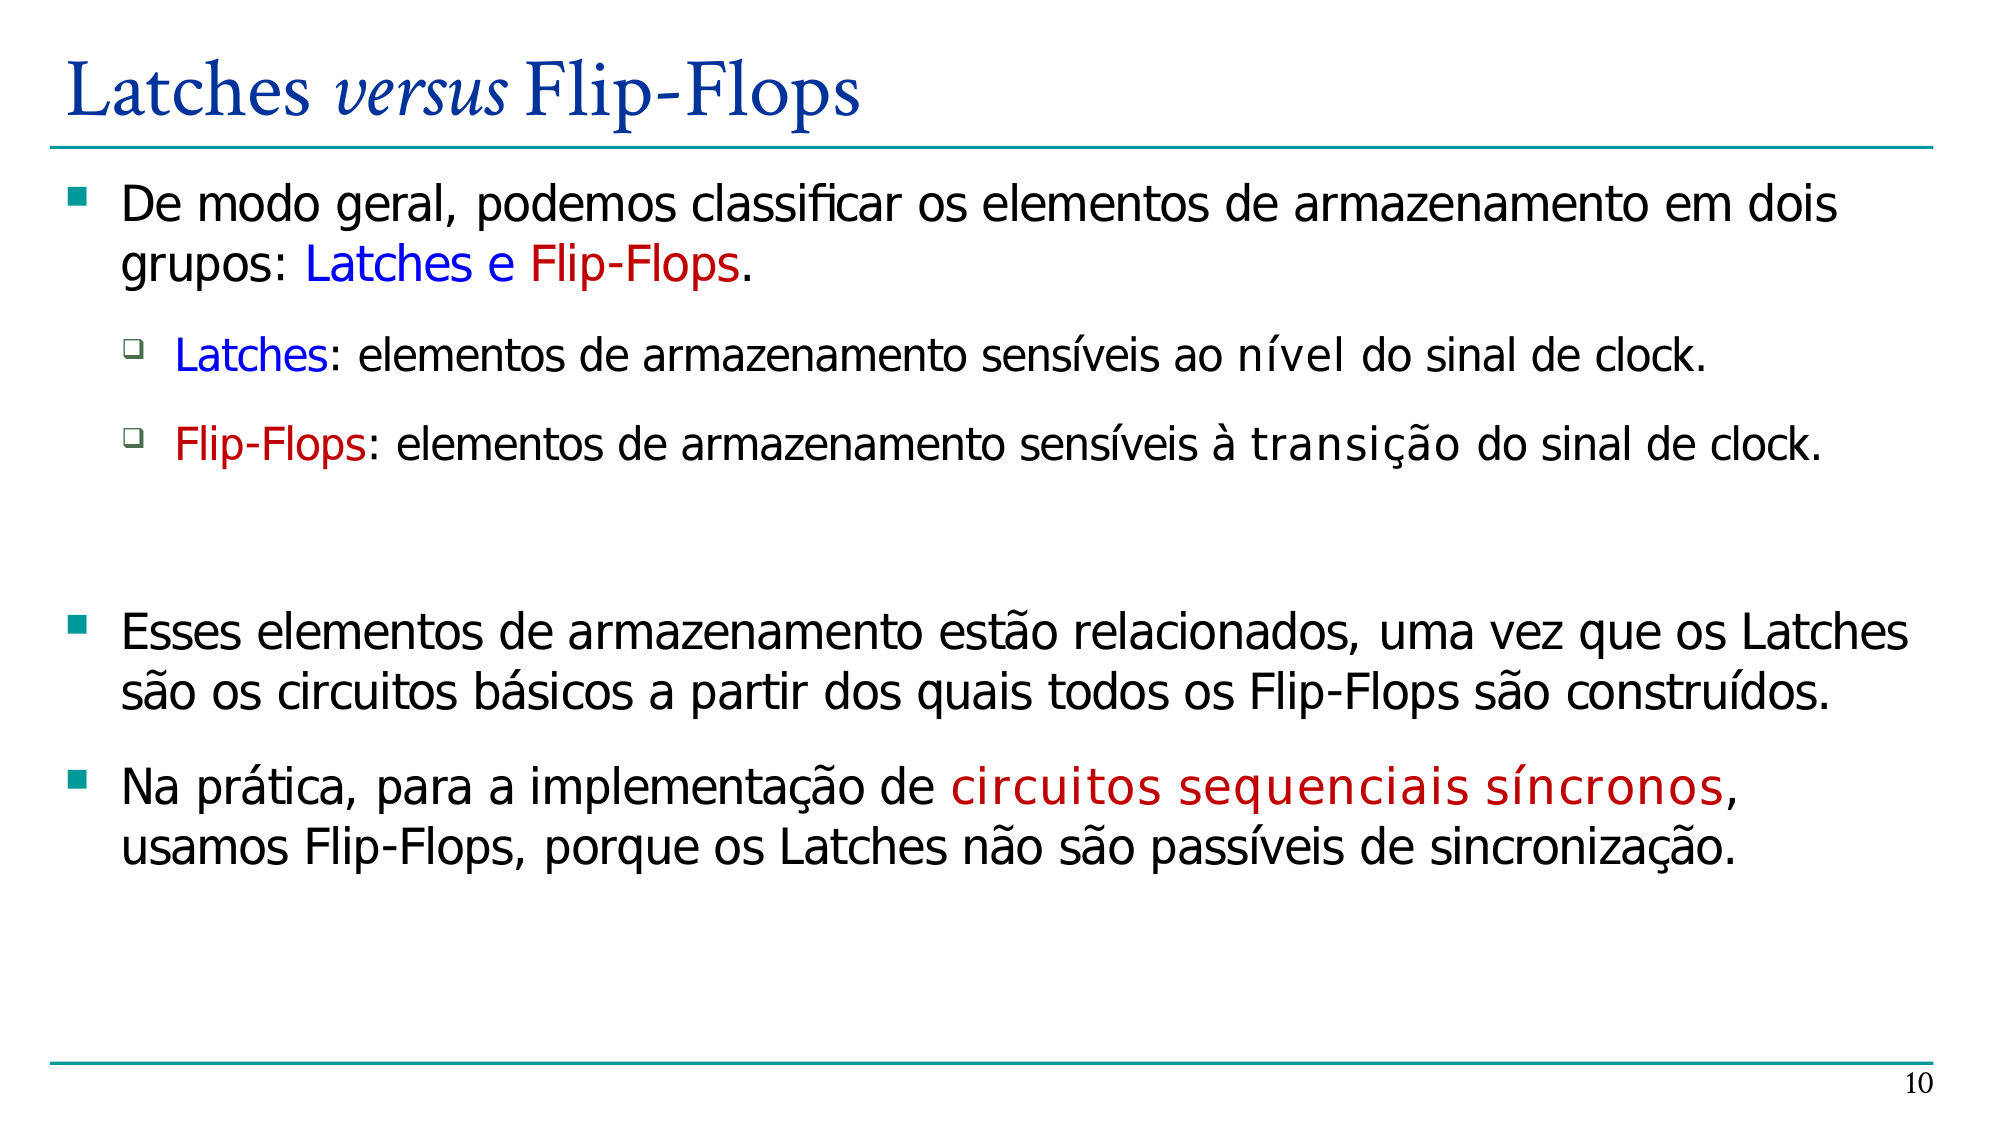

# Latches versus Flip-Flops
De modo geral, podemos classificar os elementos de armazenamento em dois grupos: Latches e Flip-Flops.
Latches: elementos de armazenamento sensíveis ao nível do sinal de clock.
Flip-Flops: elementos de armazenamento sensíveis à transição do sinal de clock.

Esses elementos de armazenamento estão relacionados, uma vez que os Latches são os circuitos básicos a partir dos quais todos os Flip-Flops são construídos.
Na prática, para a implementação de circuitos sequenciais síncronos, usamos Flip-Flops, porque os Latches não são passíveis de sincronização.
10